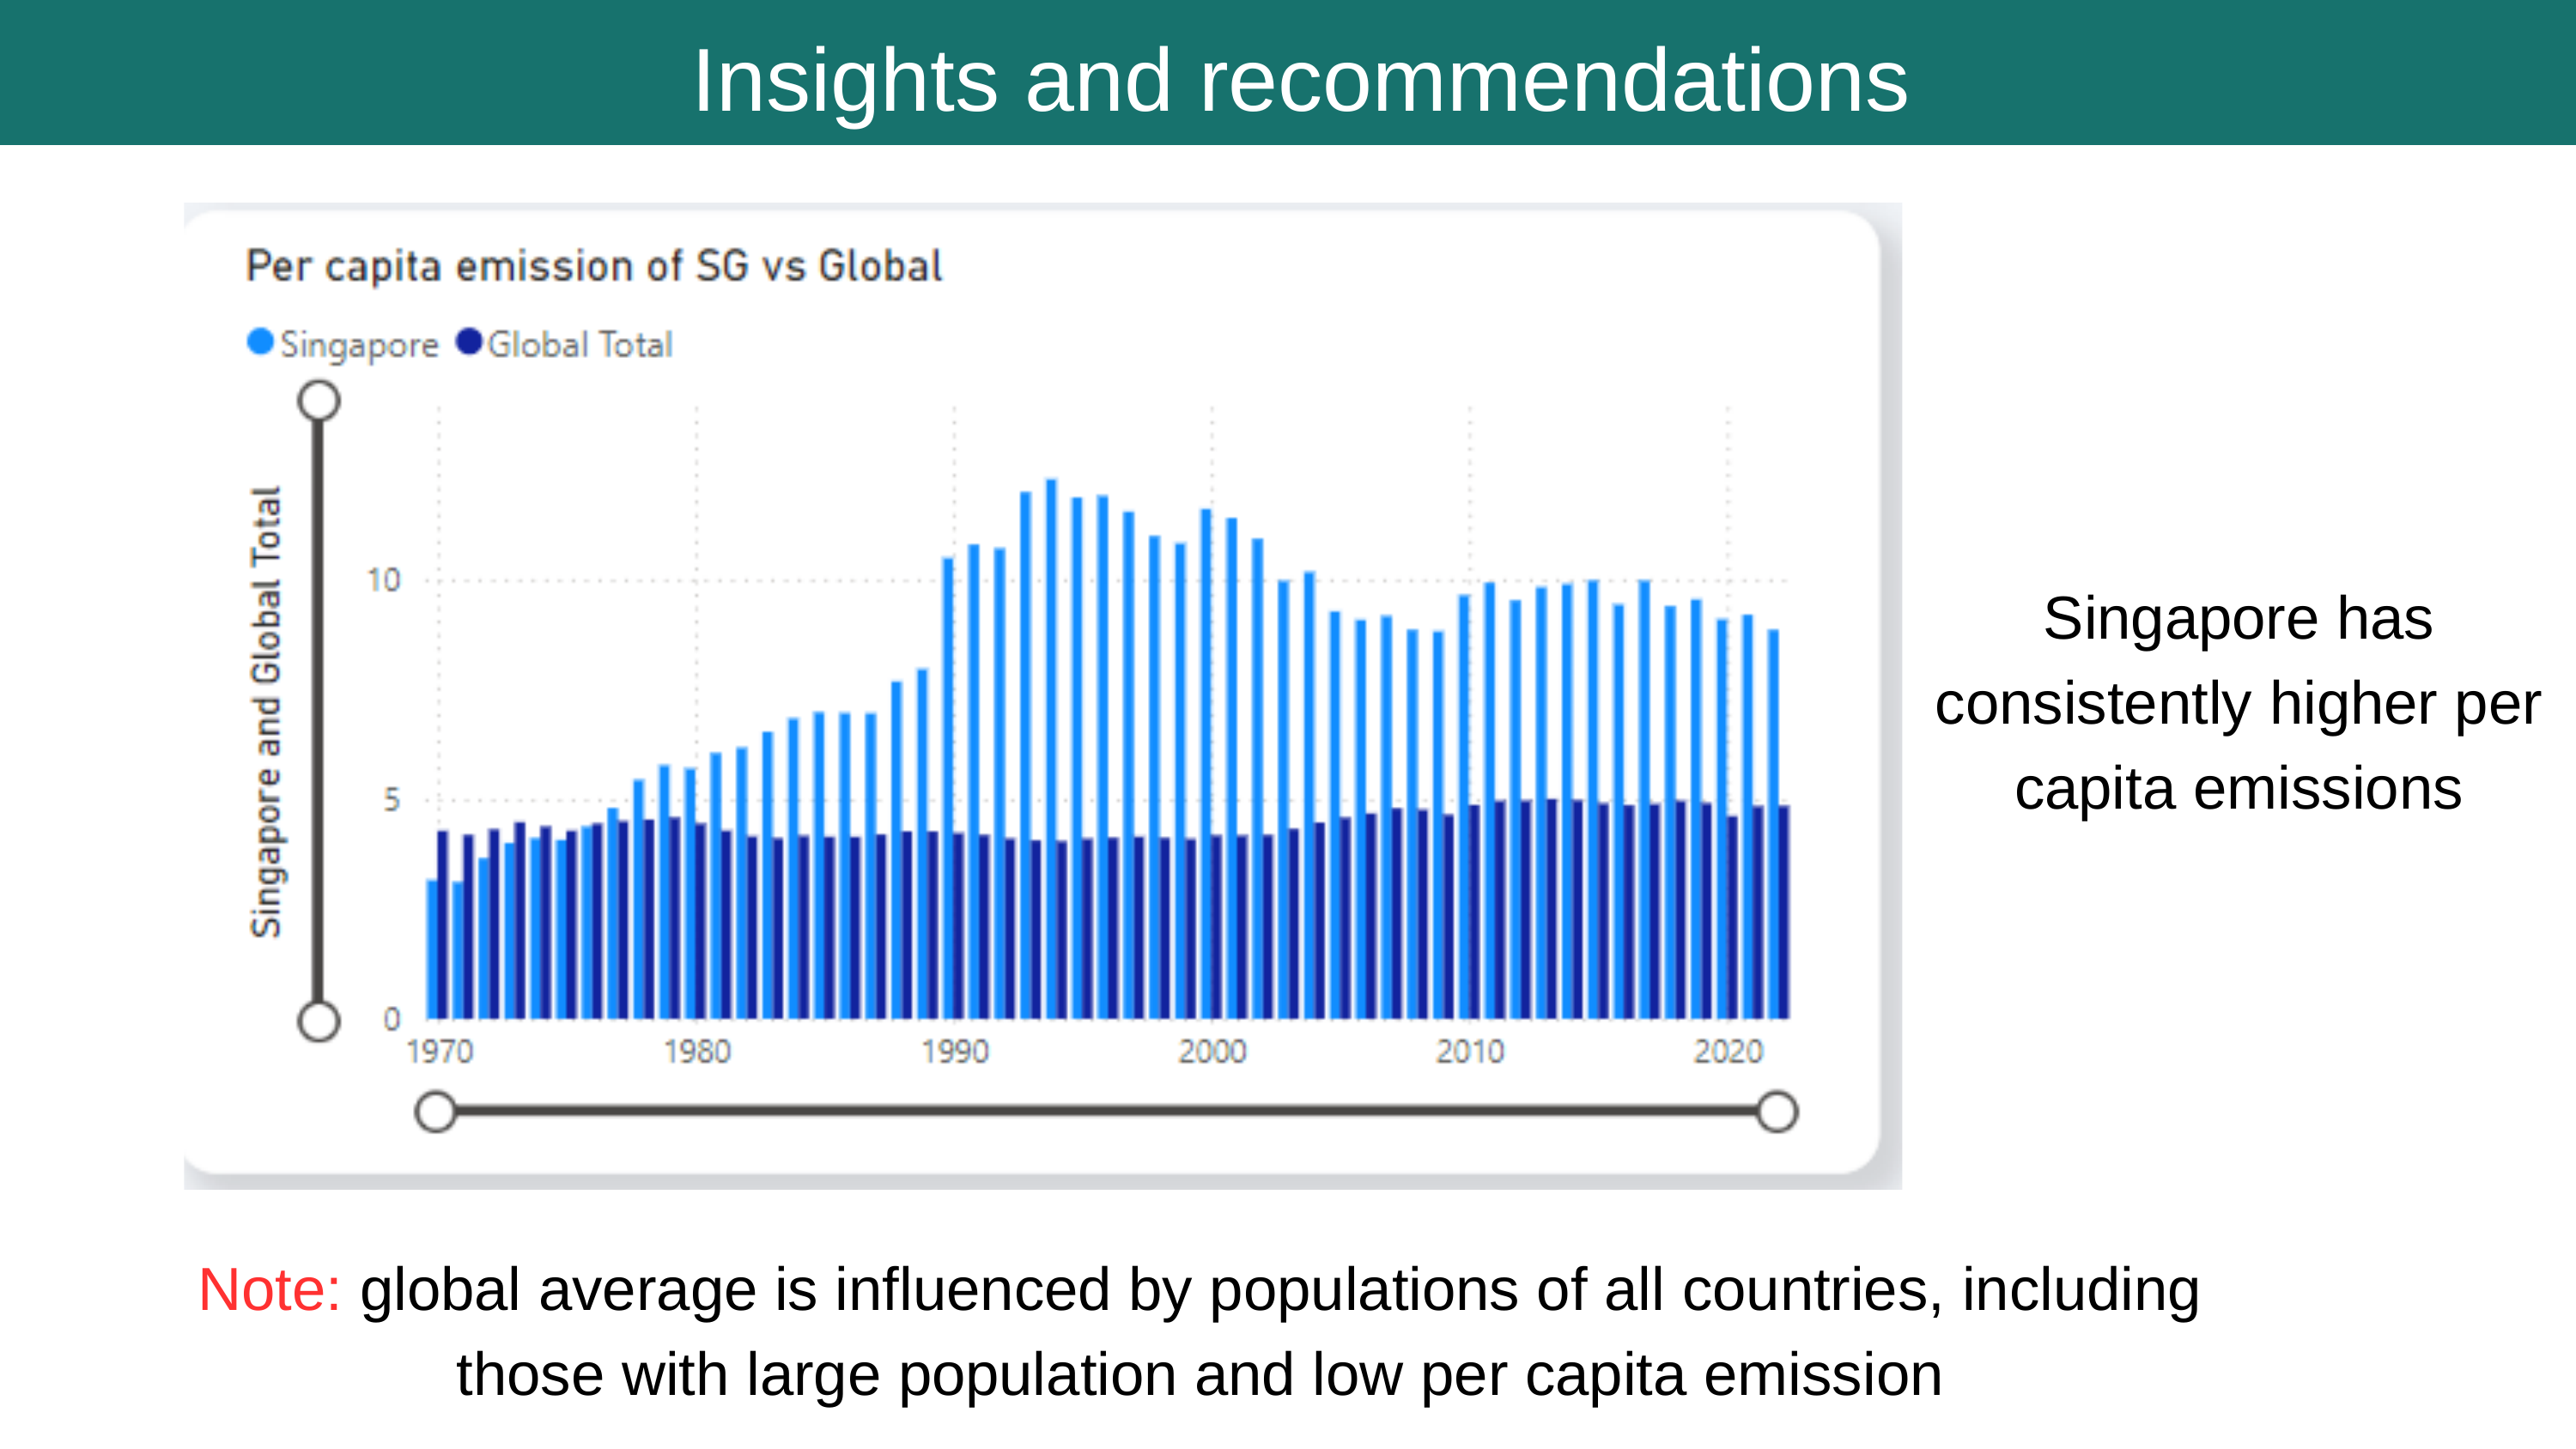

Insights and recommendations

Singapore has consistently higher per capita emissions
Note: global average is influenced by populations of all countries, including those with large population and low per capita emission